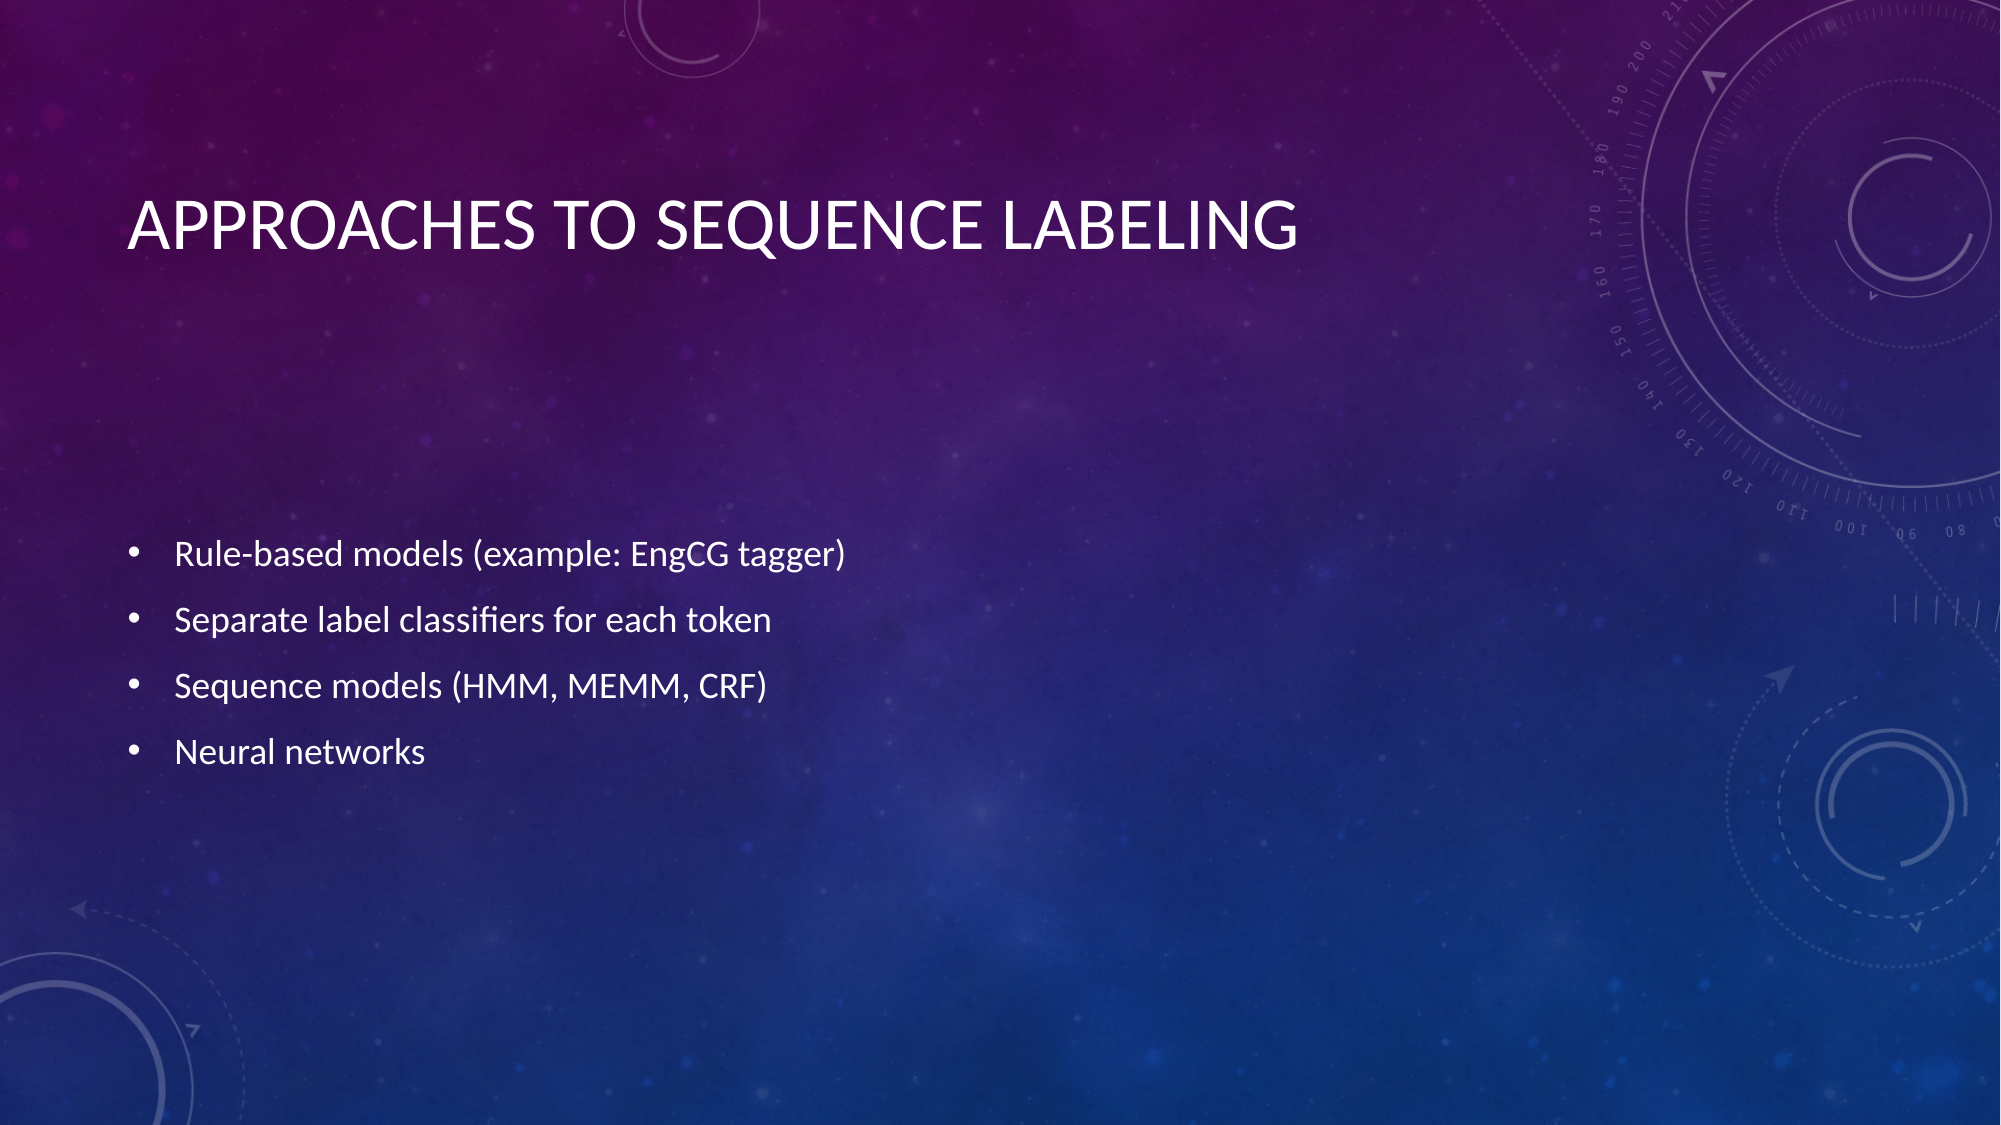

# Approaches to sequence labeling
Rule-based models (example: EngCG tagger)
Separate label classifiers for each token
Sequence models (HMM, MEMM, CRF)
Neural networks